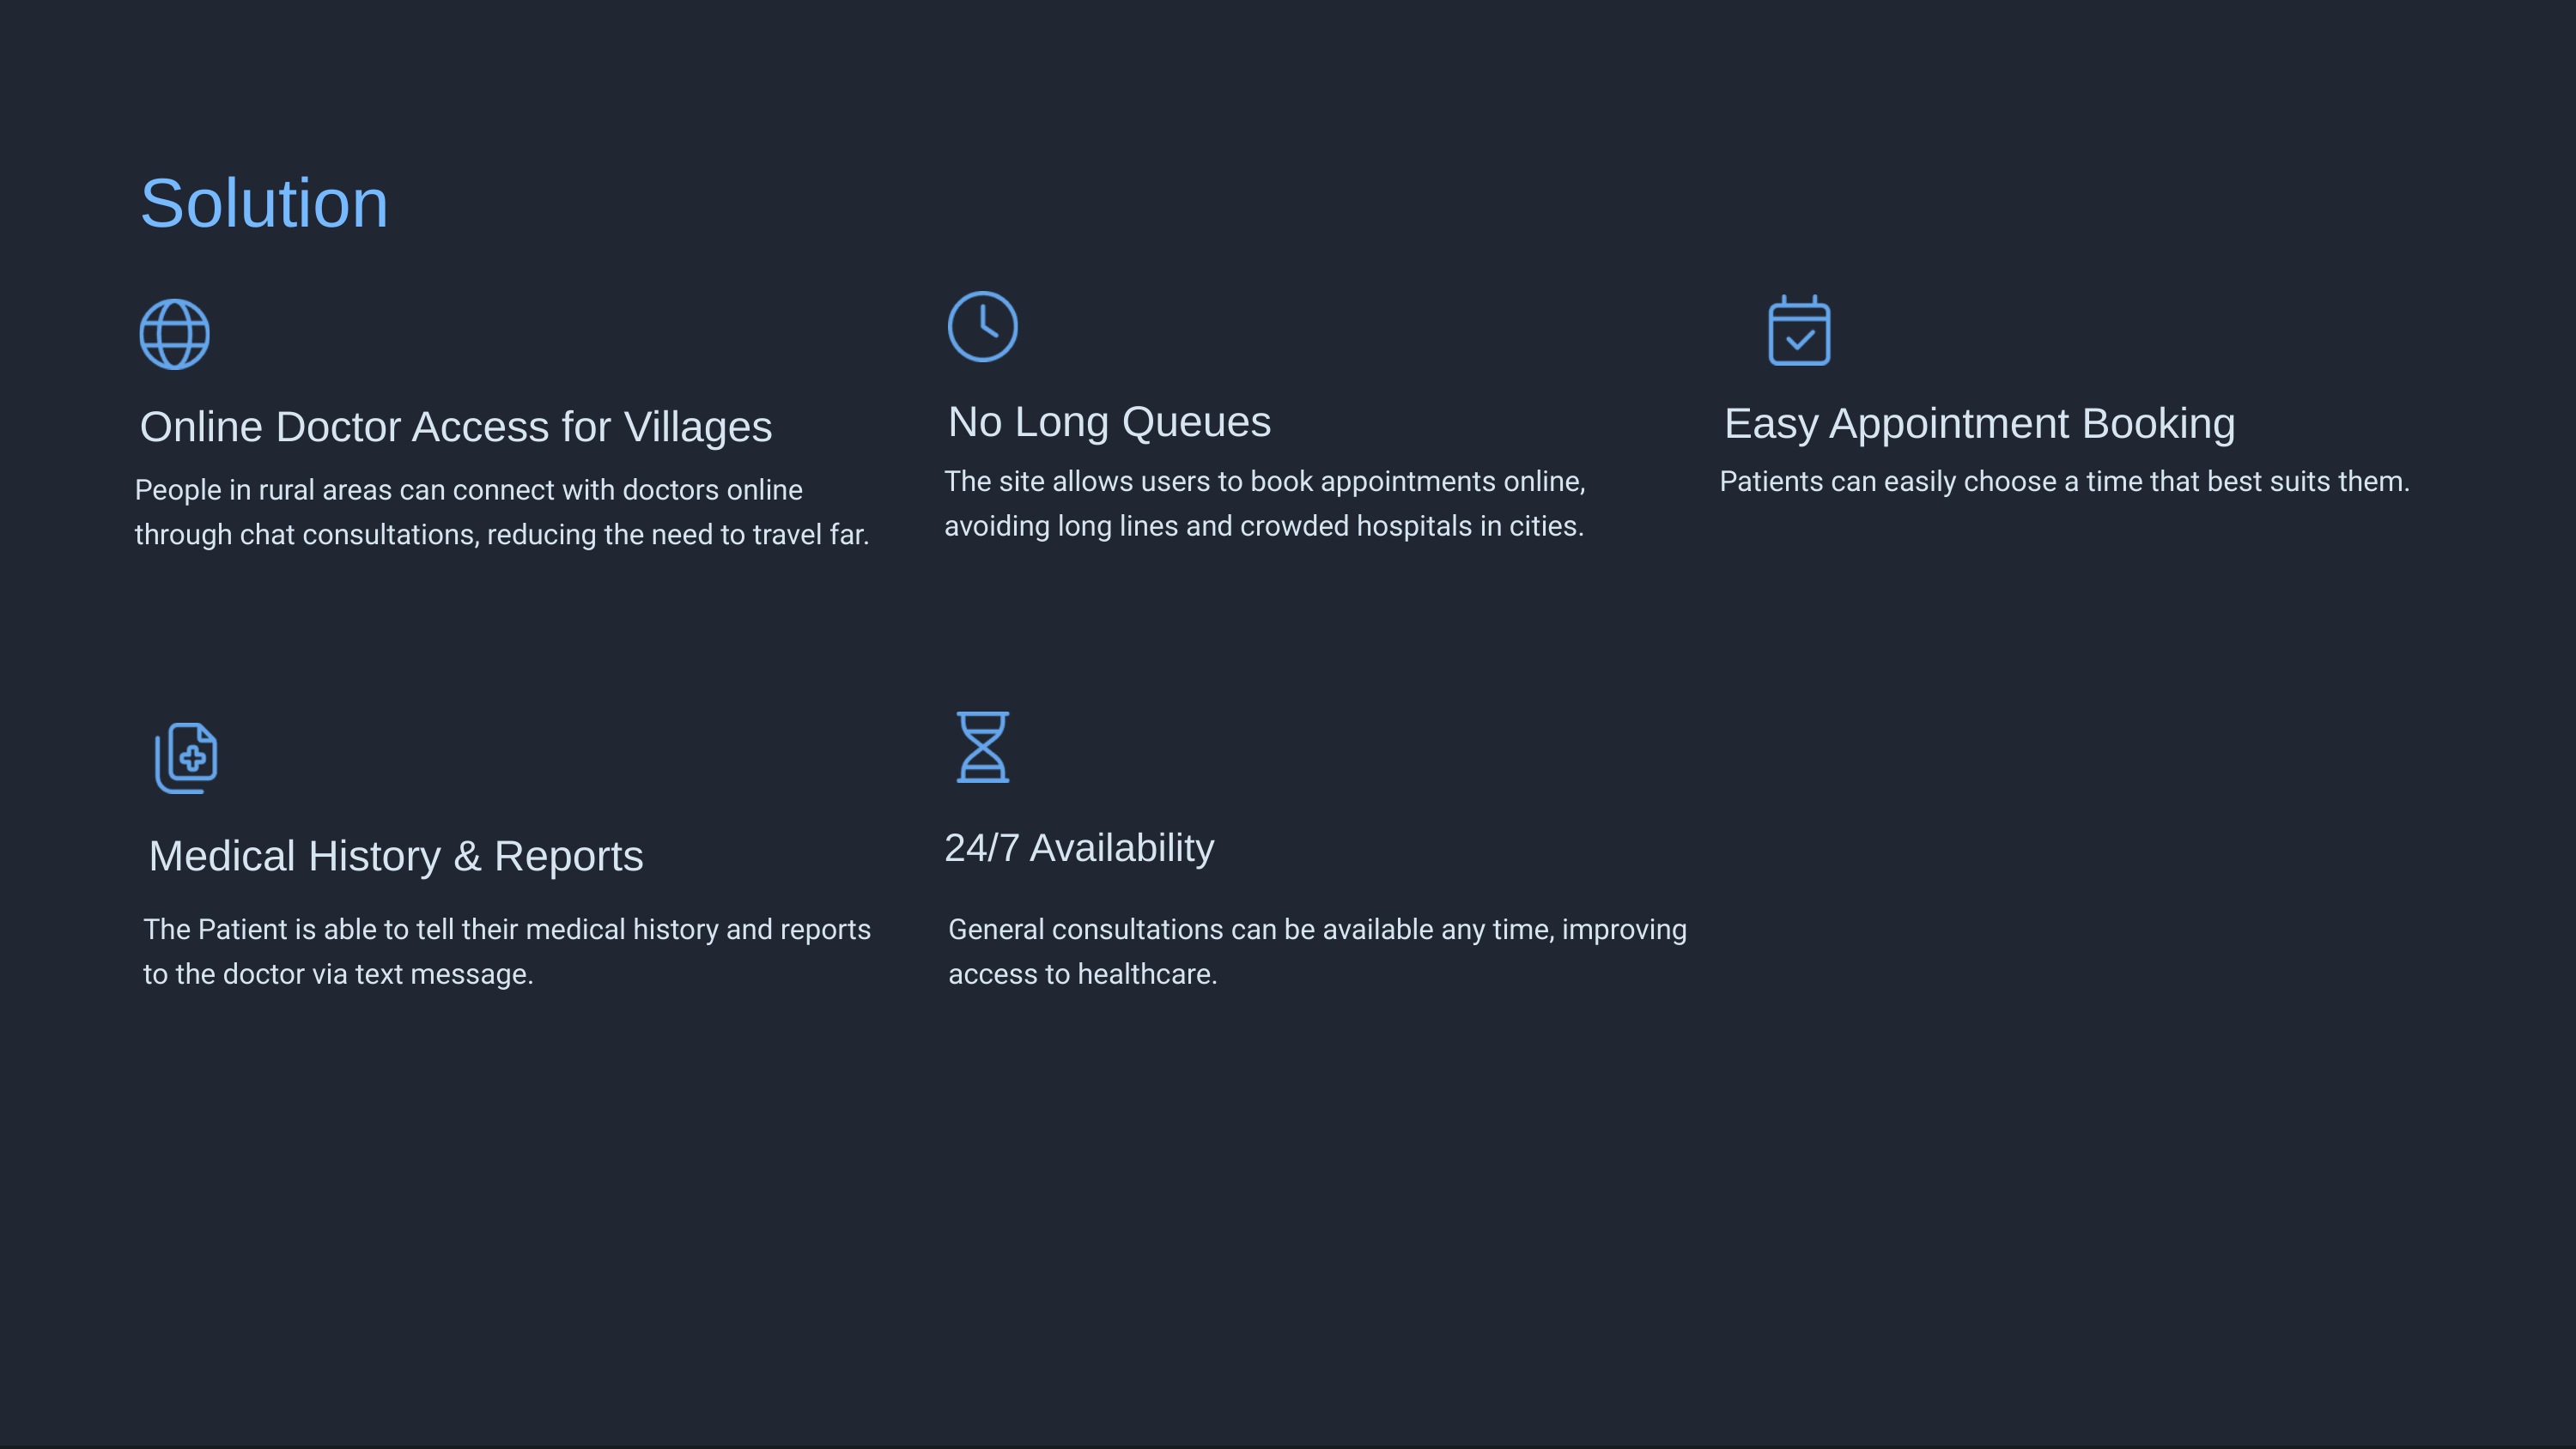

Solution

No Long Queues
Easy Appointment Booking
Online Doctor Access for Villages
The site allows users to book appointments online, avoiding long lines and crowded hospitals in cities.
Patients can easily choose a time that best suits them.
People in rural areas can connect with doctors online through chat consultations, reducing the need to travel far.

24/7 Availability
Medical History & Reports

General consultations can be available any time, improving access to healthcare.
The Patient is able to tell their medical history and reports  to the doctor via text message.